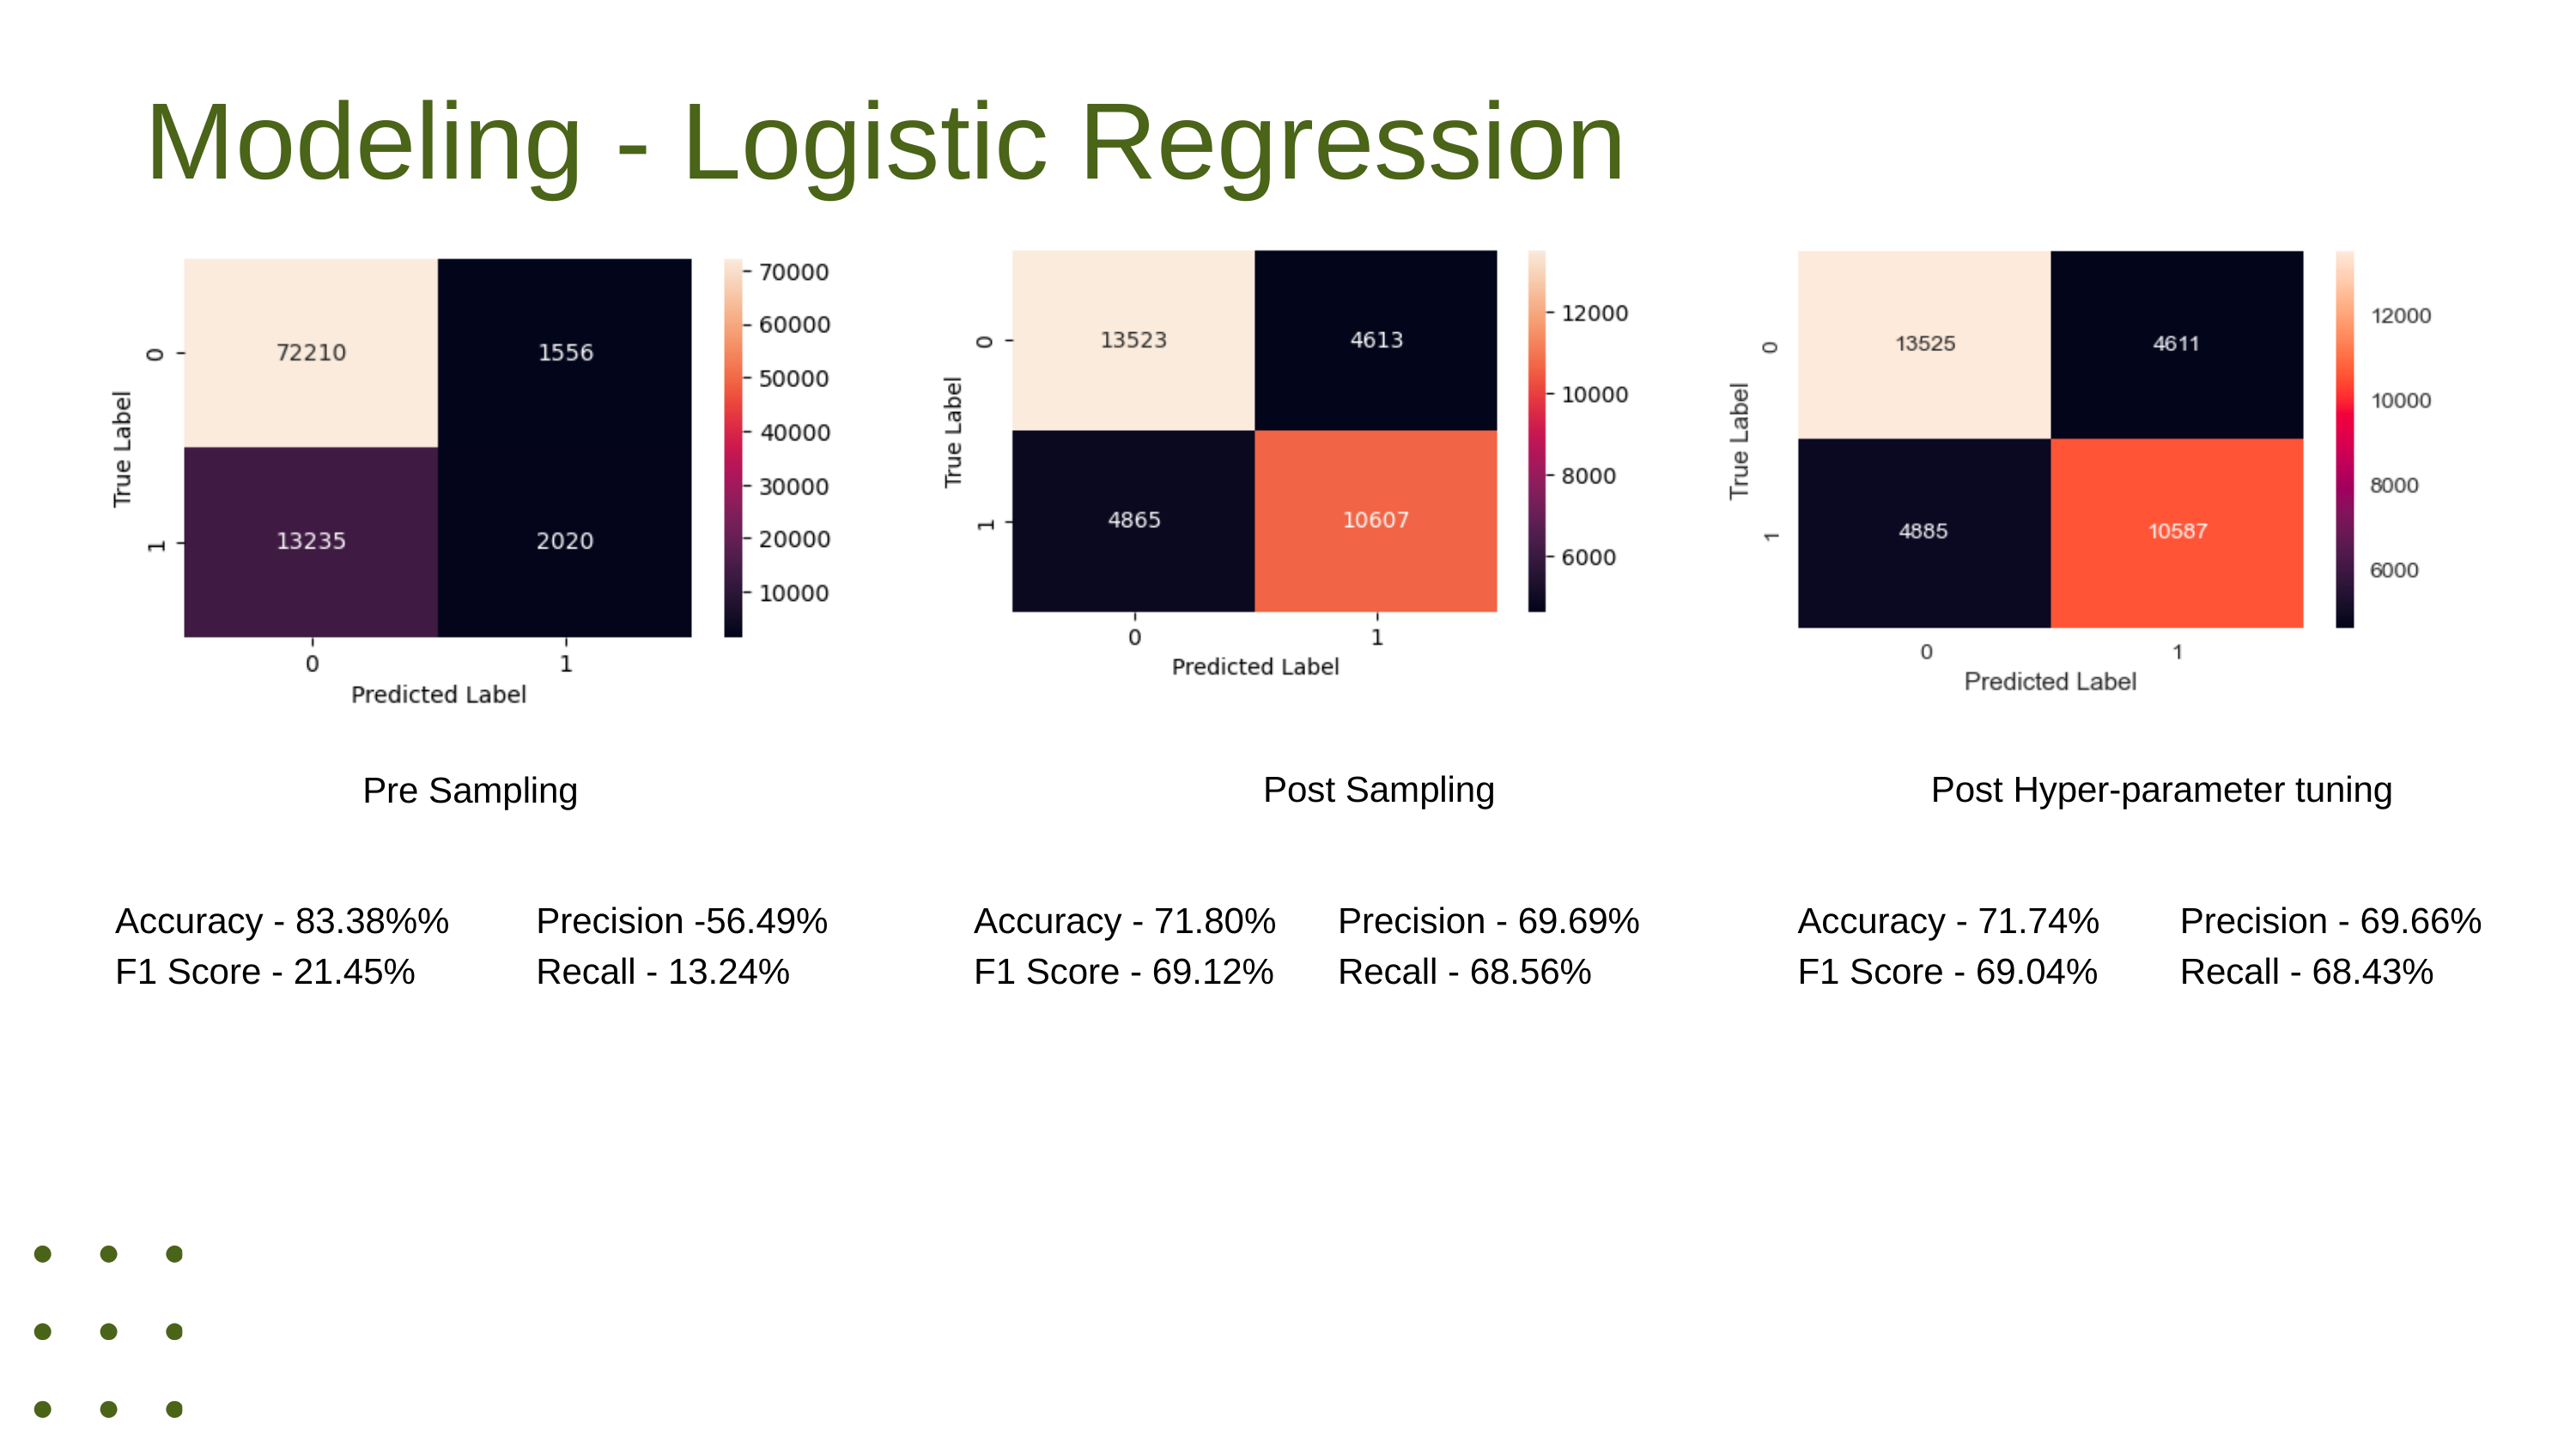

Modeling - Logistic Regression

Post Sampling
Post Hyper-parameter tuning
Pre Sampling
Accuracy - 83.38%%
F1 Score - 21.45%
Precision -56.49%
Recall - 13.24%
Accuracy - 71.80%
F1 Score - 69.12%
Precision - 69.69%
Recall - 68.56%
Accuracy - 71.74%
F1 Score - 69.04%
Precision - 69.66%
Recall - 68.43%